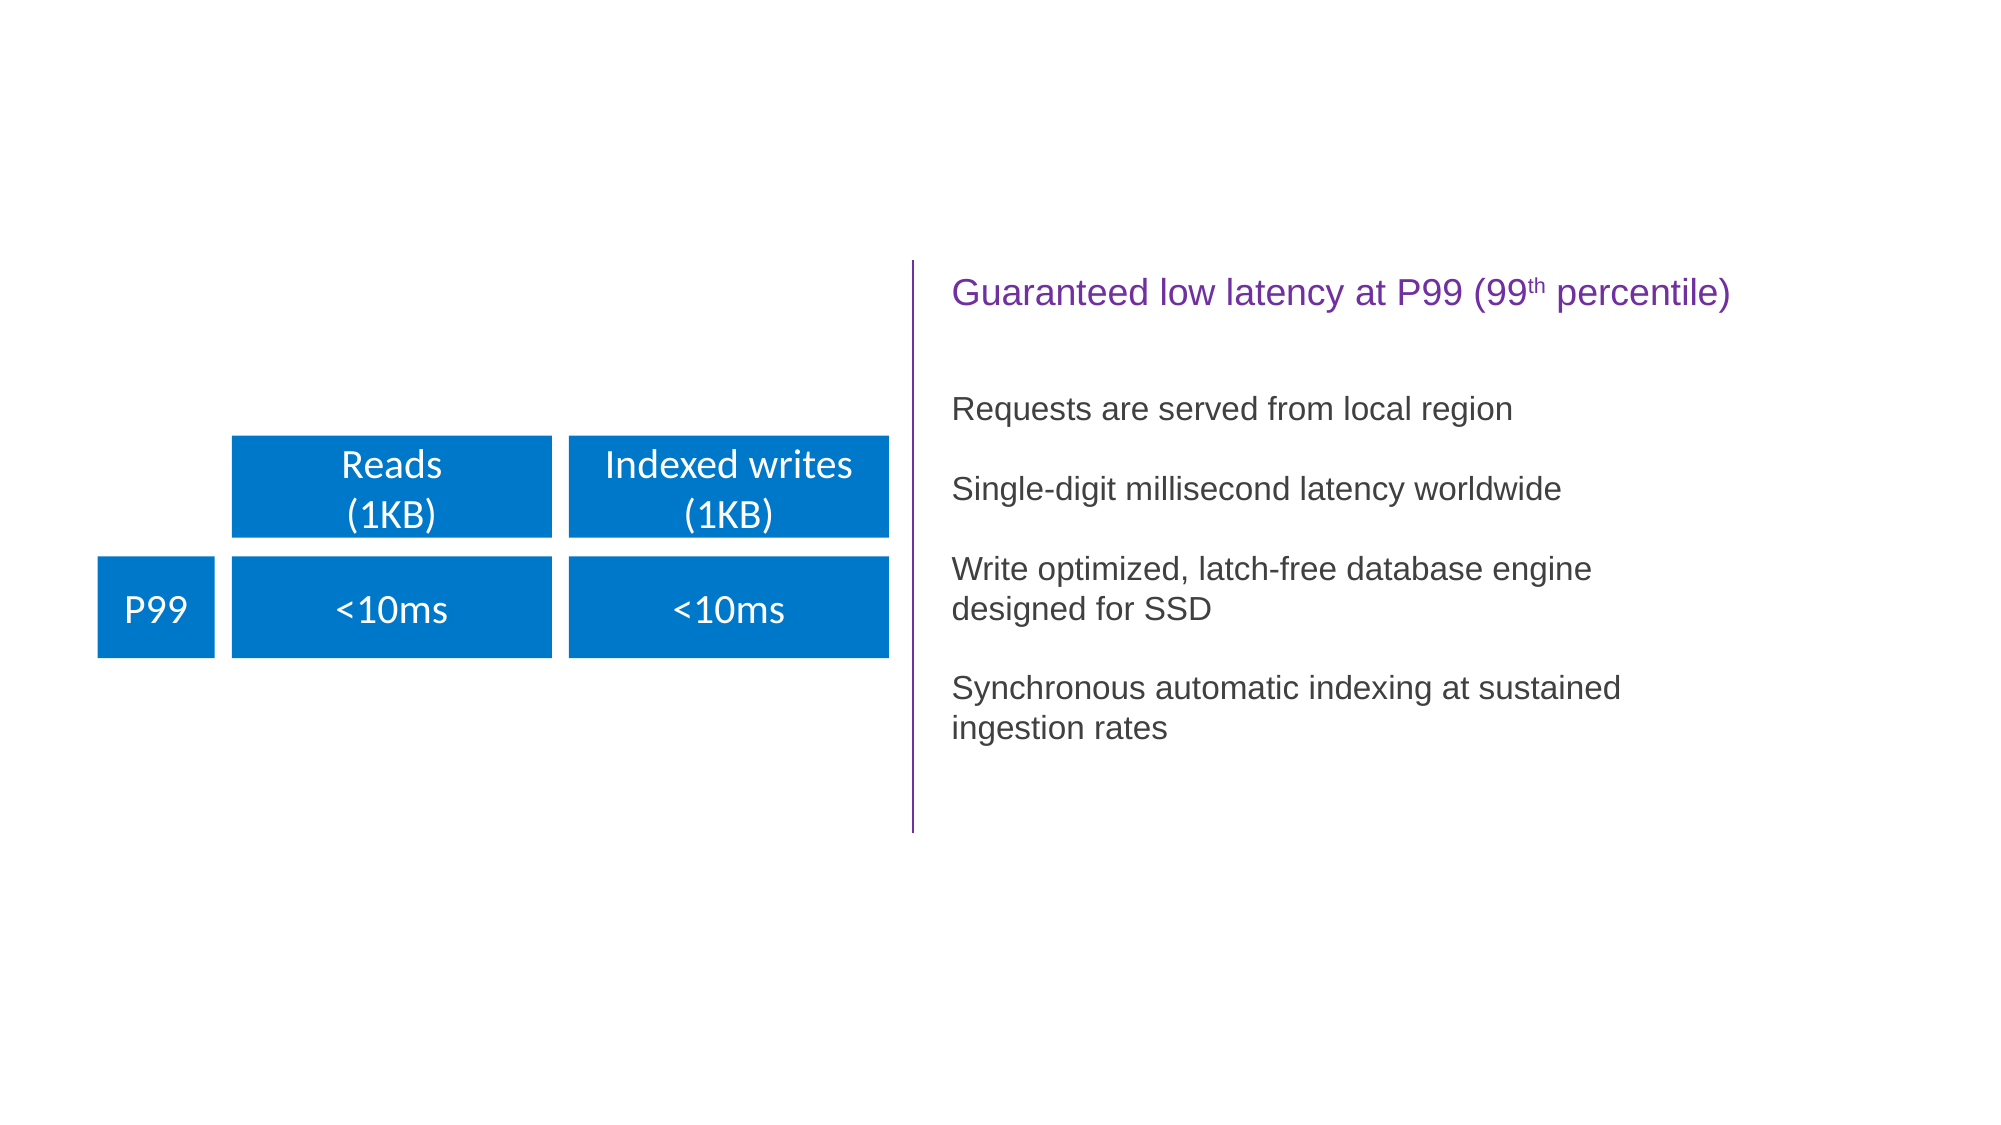

Guaranteed low latency at P99 (99th percentile)
Requests are served from local region
Single-digit millisecond latency worldwide

Write optimized, latch-free database engine designed for SSD

Synchronous automatic indexing at sustained ingestion rates

Reads
(1KB)
Indexed writes
(1KB)
P99
<10ms
<10ms